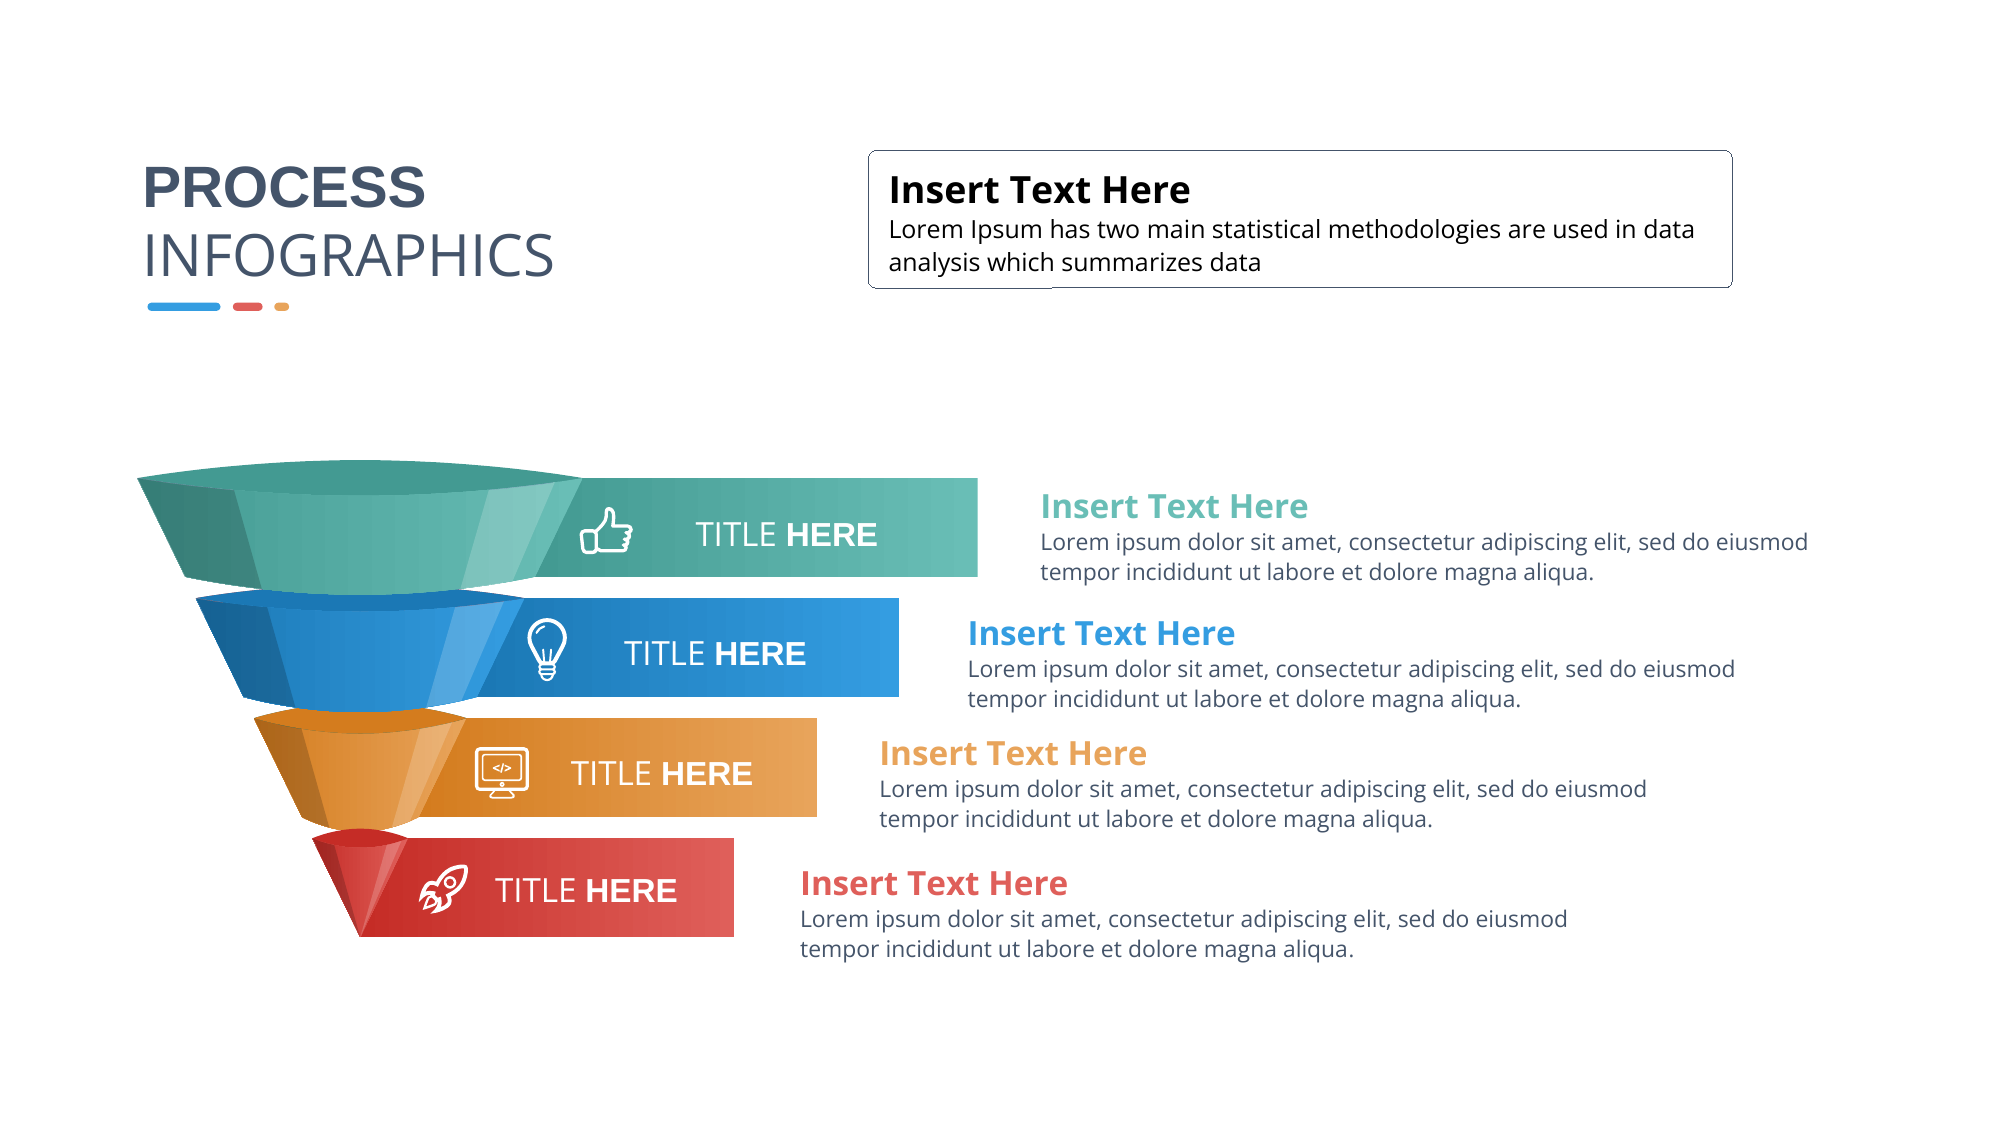

PROCESS
INFOGRAPHICS
Insert Text Here
Lorem Ipsum has two main statistical methodologies are used in data analysis which summarizes data

Insert Text Here
Lorem ipsum dolor sit amet, consectetur adipiscing elit, sed do eiusmod tempor incididunt ut labore et dolore magna aliqua.
TITLE HERE

Insert Text Here
Lorem ipsum dolor sit amet, consectetur adipiscing elit, sed do eiusmod tempor incididunt ut labore et dolore magna aliqua.

TITLE HERE
Insert Text Here
Lorem ipsum dolor sit amet, consectetur adipiscing elit, sed do eiusmod tempor incididunt ut labore et dolore magna aliqua.
TITLE HERE

Insert Text Here
Lorem ipsum dolor sit amet, consectetur adipiscing elit, sed do eiusmod tempor incididunt ut labore et dolore magna aliqua.

TITLE HERE